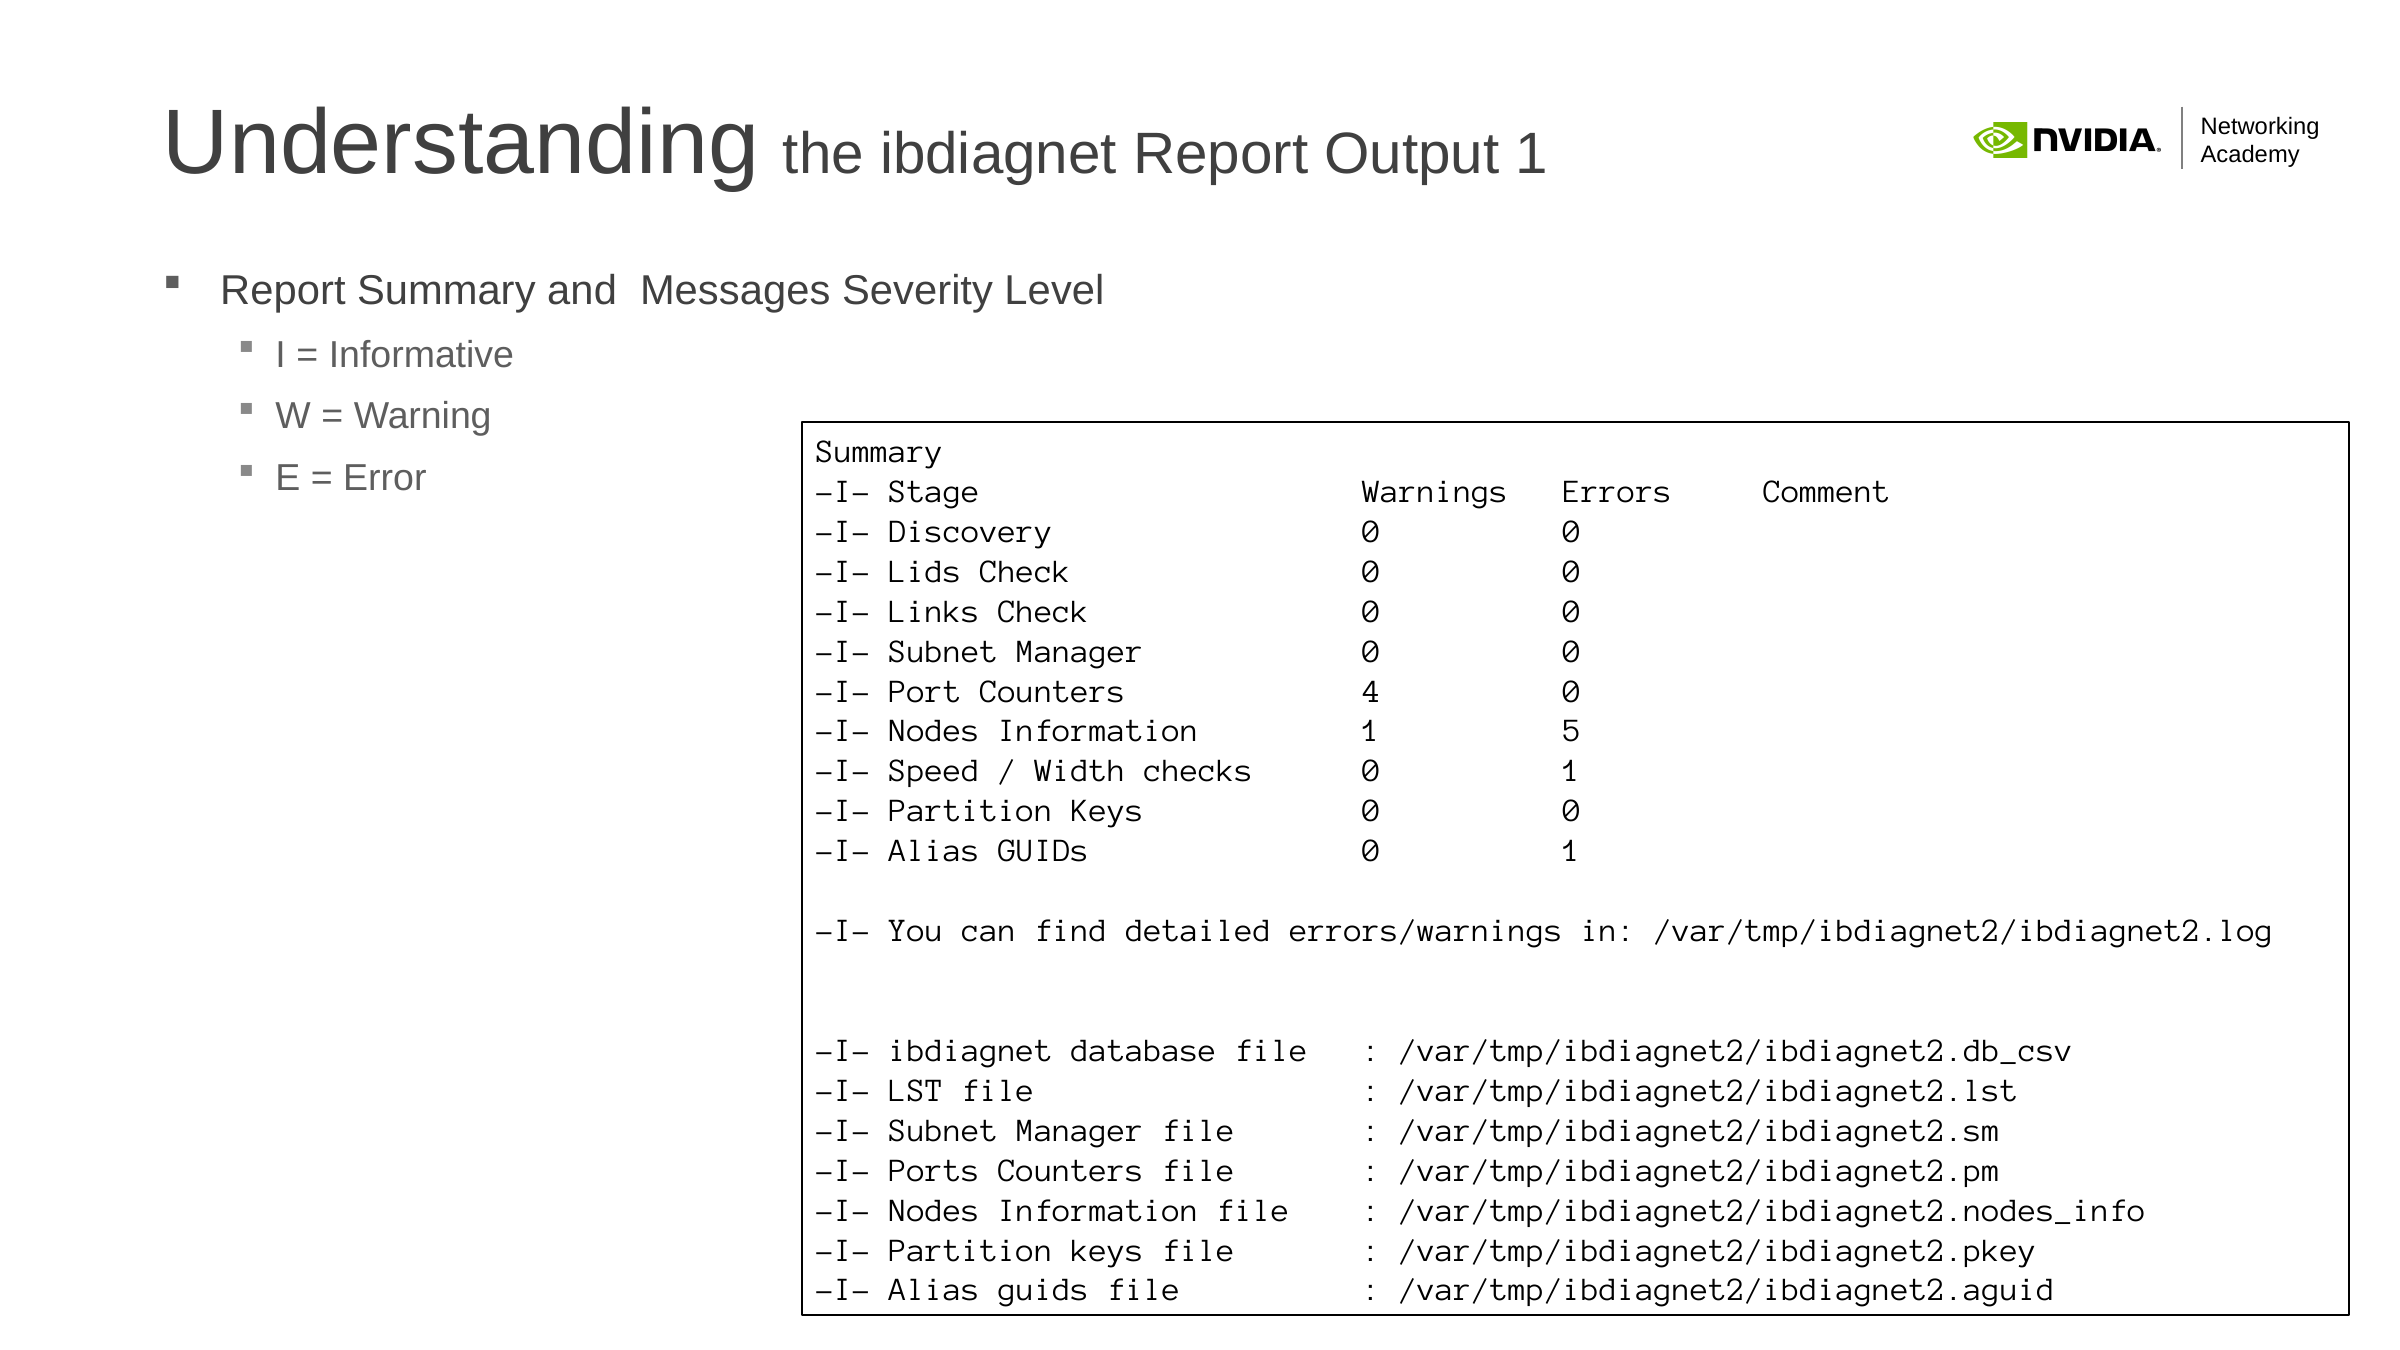

# Understanding the ibdiagnet Report Output 1
Report Summary and  Messages Severity Level
I = Informative
W = Warning
E = Error

Summary
-I- Stage                     Warnings   Errors     Comment
-I- Discovery                 0          0
-I- Lids Check                0          0
-I- Links Check               0          0
-I- Subnet Manager            0          0
-I- Port Counters             4          0
-I- Nodes Information         1          5
-I- Speed / Width checks      0          1
-I- Partition Keys            0          0
-I- Alias GUIDs               0          1

-I- You can find detailed errors/warnings in: /var/tmp/ibdiagnet2/ibdiagnet2.log

-I- ibdiagnet database file   : /var/tmp/ibdiagnet2/ibdiagnet2.db_csv
-I- LST file                  : /var/tmp/ibdiagnet2/ibdiagnet2.lst
-I- Subnet Manager file       : /var/tmp/ibdiagnet2/ibdiagnet2.sm
-I- Ports Counters file       : /var/tmp/ibdiagnet2/ibdiagnet2.pm
-I- Nodes Information file    : /var/tmp/ibdiagnet2/ibdiagnet2.nodes_info
-I- Partition keys file       : /var/tmp/ibdiagnet2/ibdiagnet2.pkey
-I- Alias guids file          : /var/tmp/ibdiagnet2/ibdiagnet2.aguid